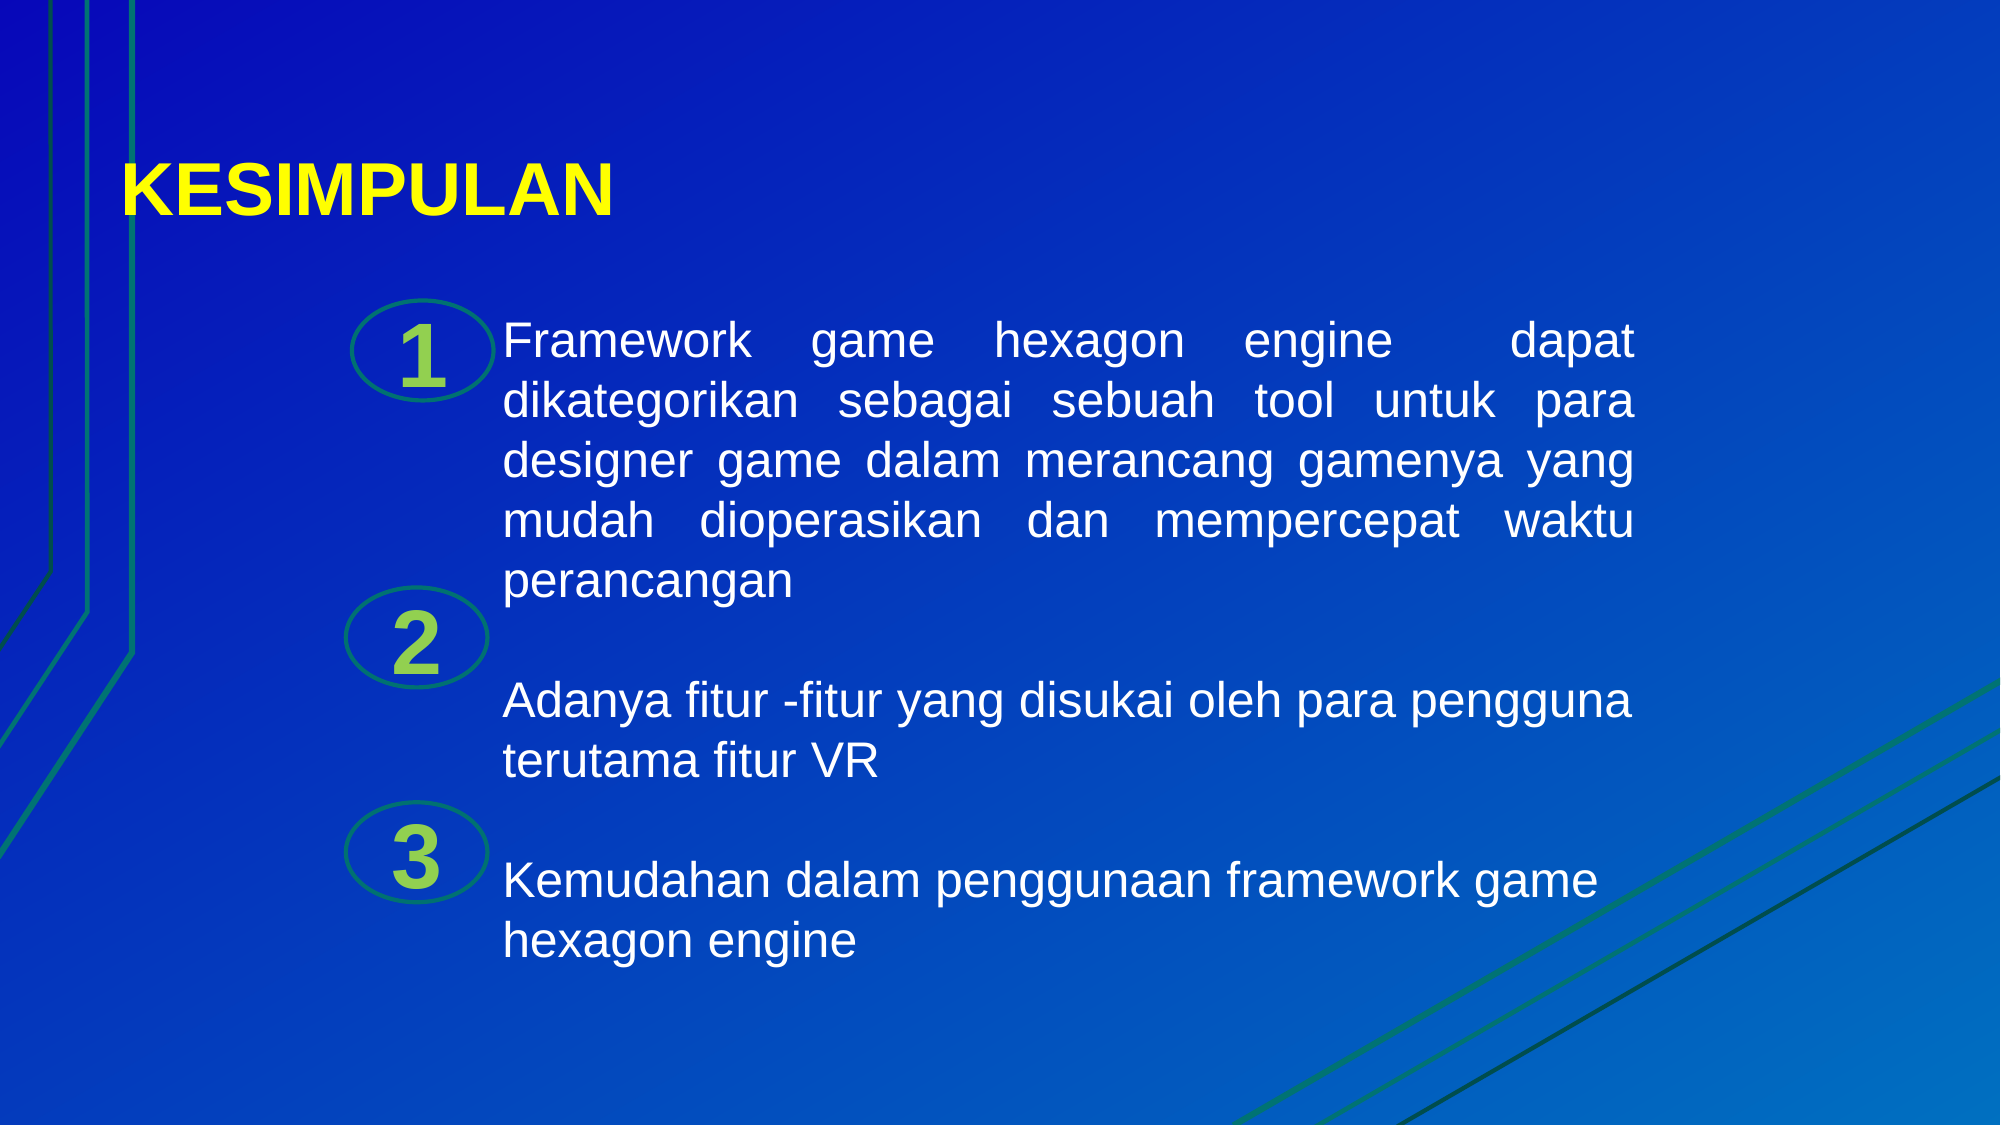

# KESIMPULAN
Framework game hexagon engine  dapat dikategorikan sebagai sebuah tool untuk para designer game dalam merancang gamenya yang mudah dioperasikan dan mempercepat waktu perancangan

Adanya fitur -fitur yang disukai oleh para pengguna terutama fitur VR

Kemudahan dalam penggunaan framework game hexagon engine
1
2
3